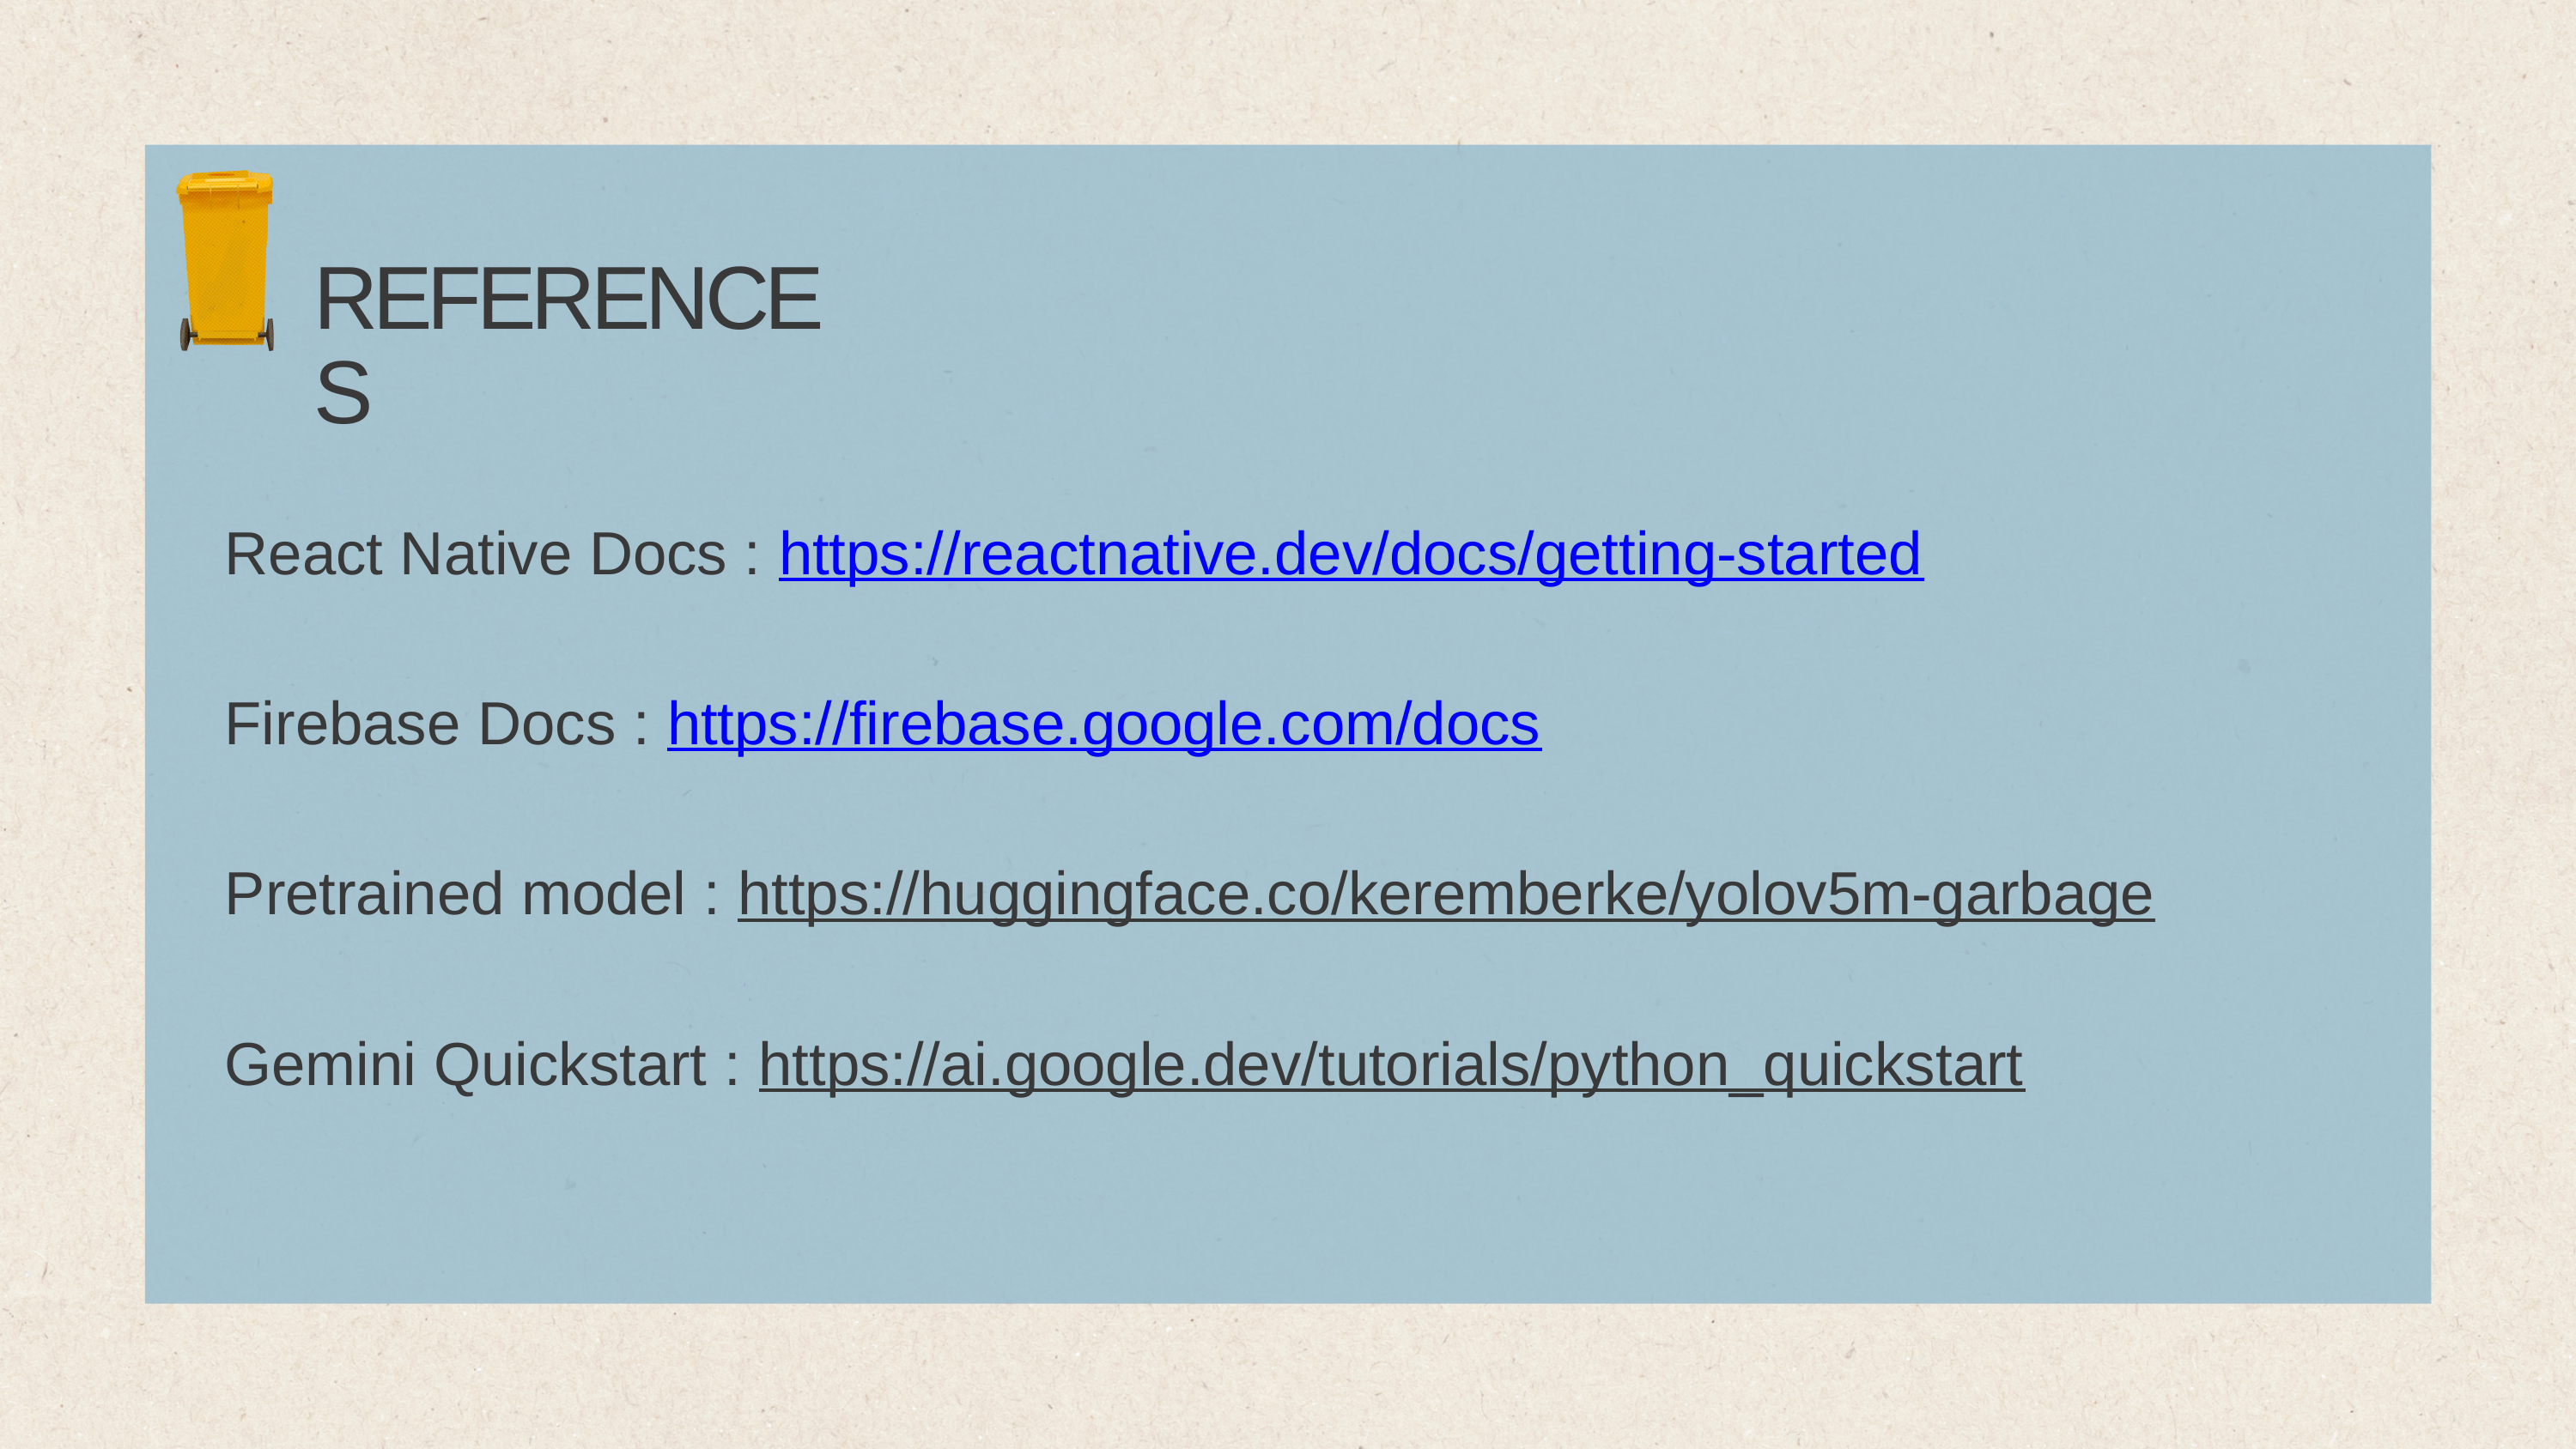

REFERENCES
React Native Docs : https://reactnative.dev/docs/getting-started

Firebase Docs : https://firebase.google.com/docs

Pretrained model : https://huggingface.co/keremberke/yolov5m-garbage

Gemini Quickstart : https://ai.google.dev/tutorials/python_quickstart